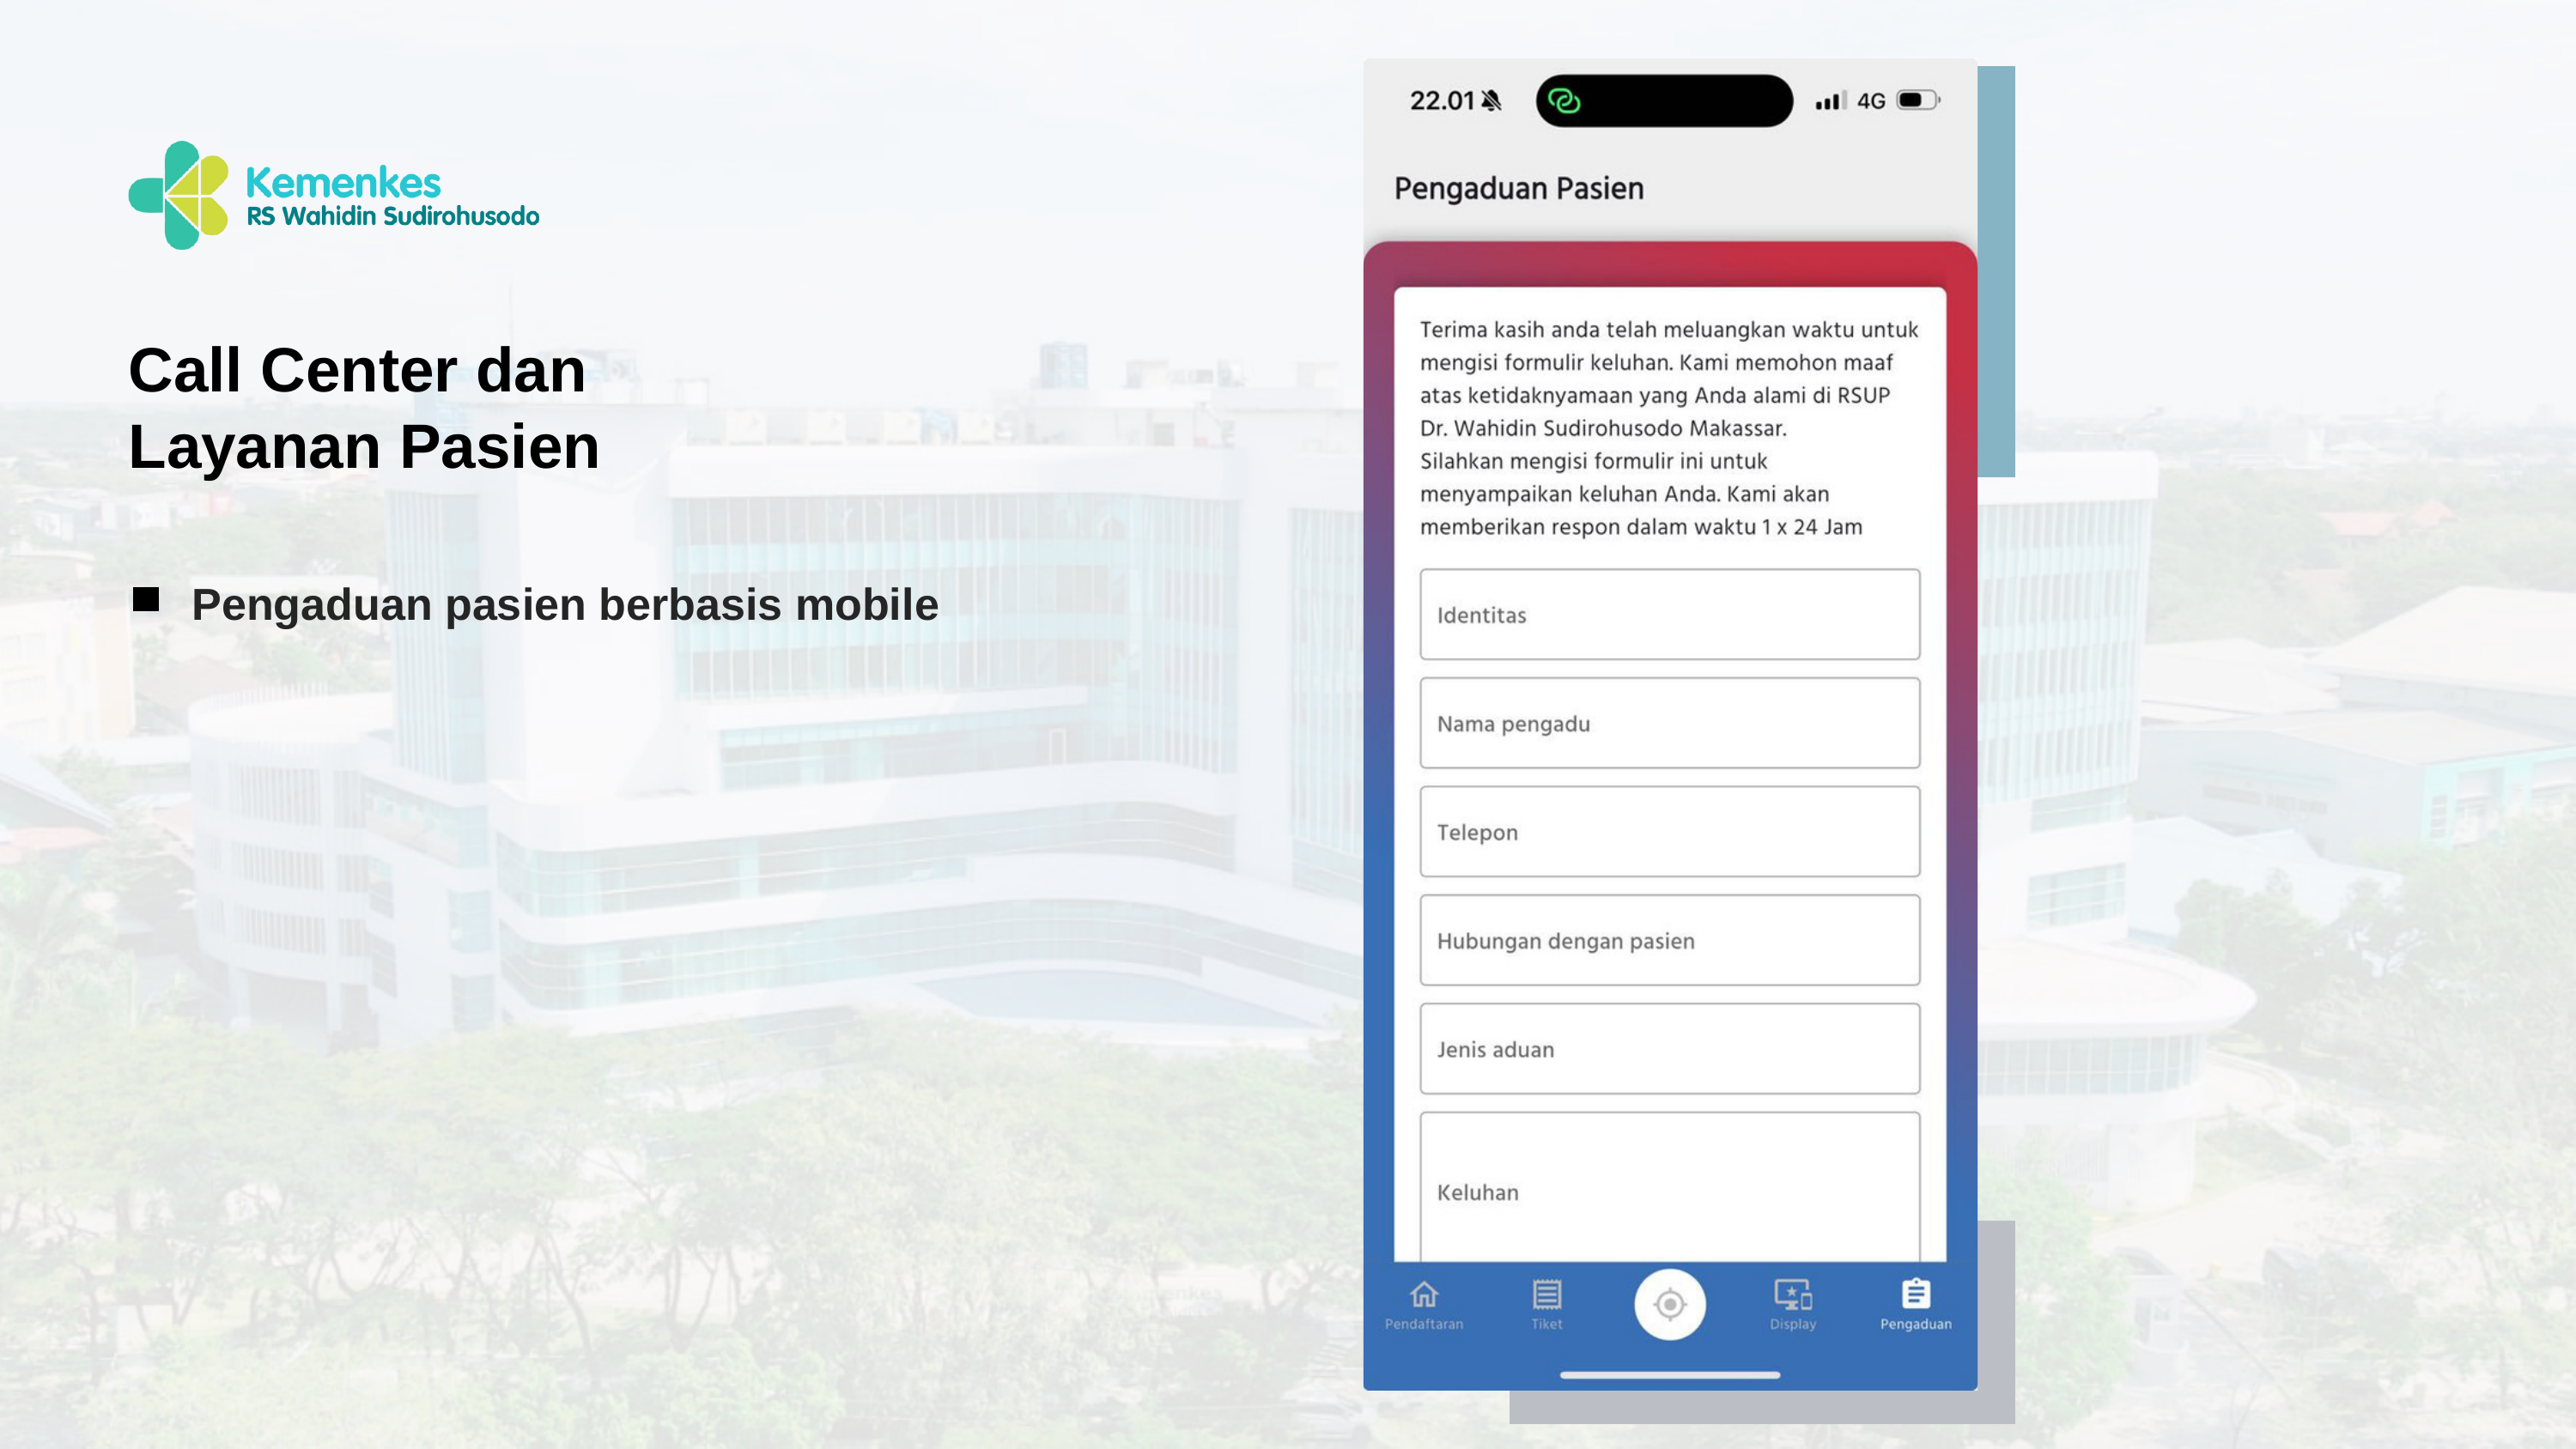

Call Center dan Layanan Pasien
Pengaduan pasien berbasis mobile